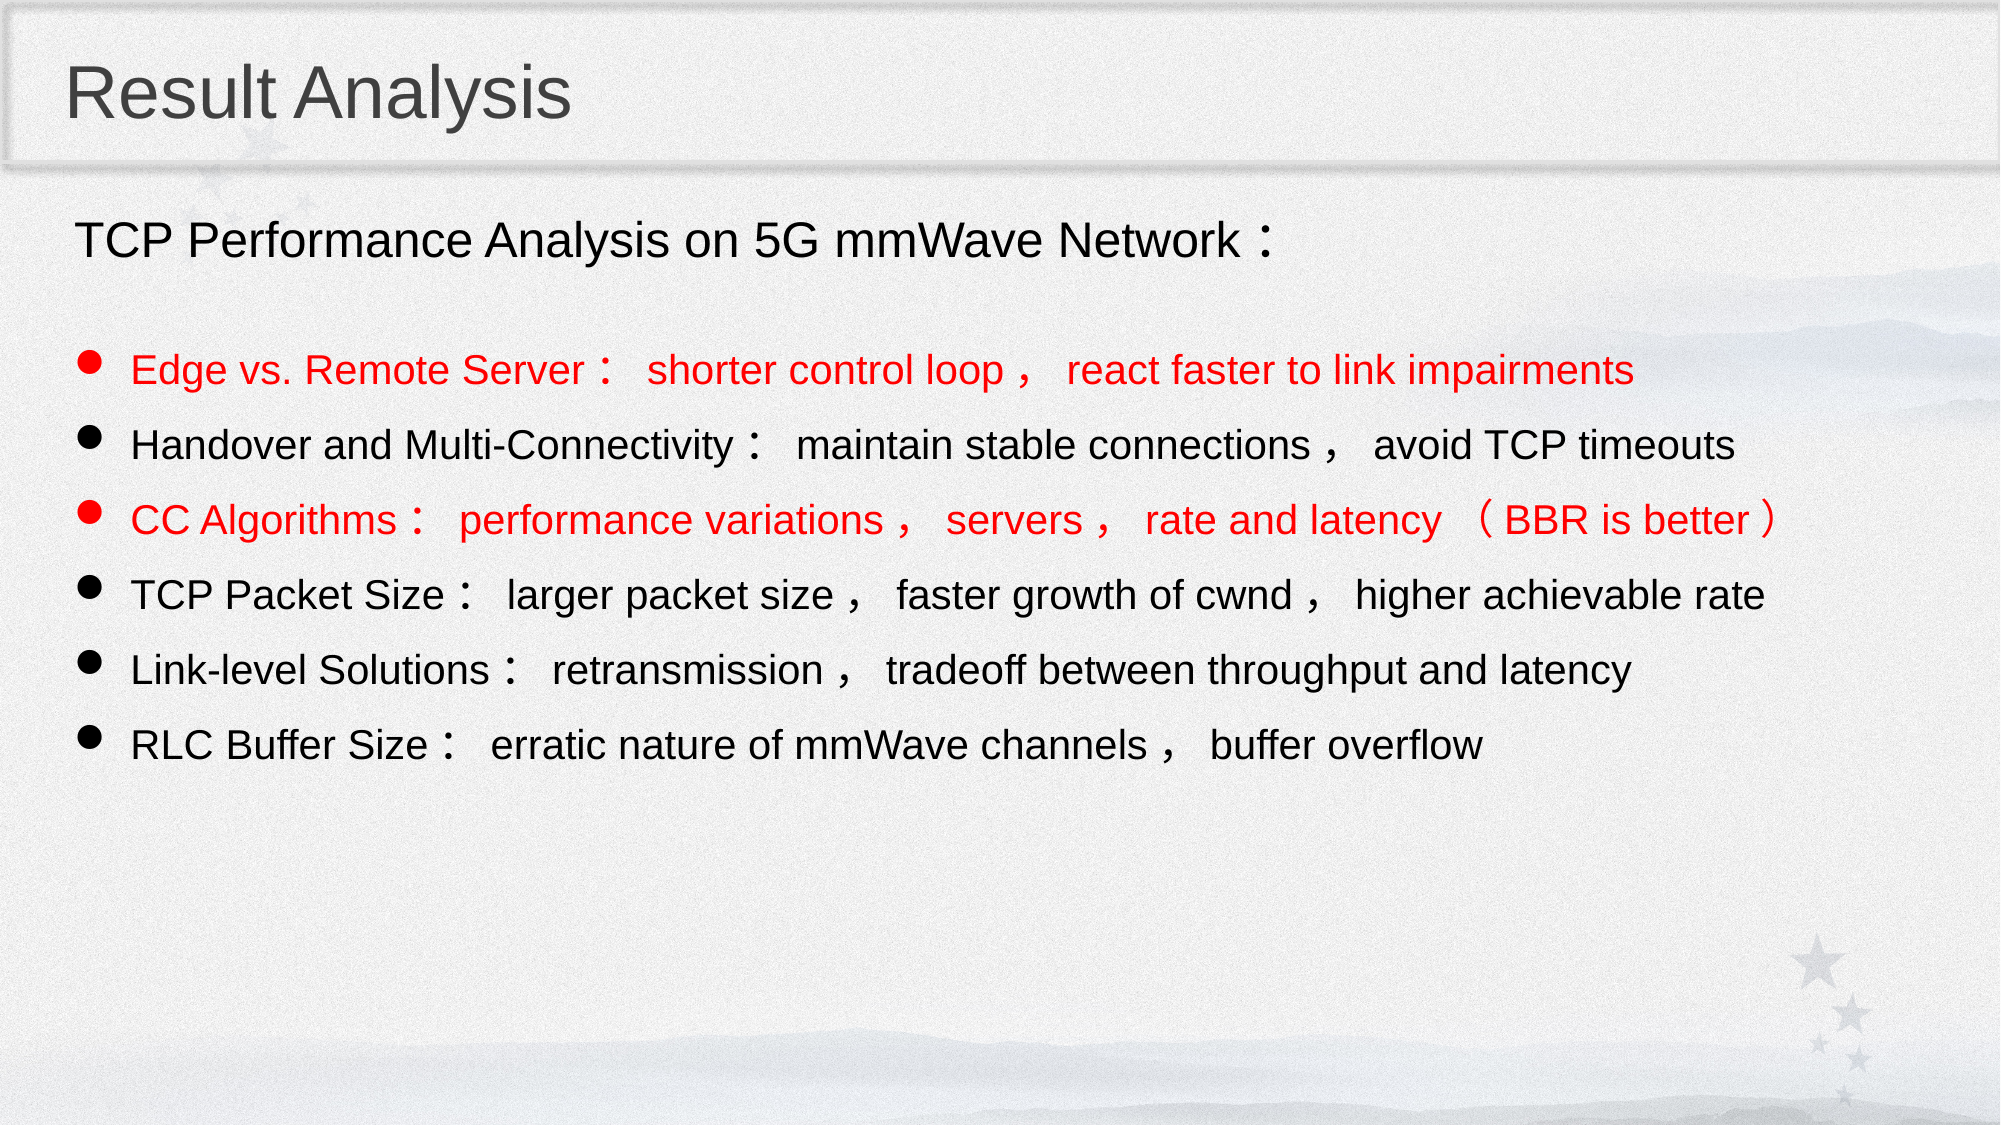

Result Analysis
TCP Performance Analysis on 5G mmWave Network：
Edge vs. Remote Server：shorter control loop，react faster to link impairments
Handover and Multi-Connectivity：maintain stable connections，avoid TCP timeouts
CC Algorithms：performance variations，servers，rate and latency（BBR is better）
TCP Packet Size：larger packet size，faster growth of cwnd，higher achievable rate
Link-level Solutions：retransmission，tradeoff between throughput and latency
RLC Buffer Size：erratic nature of mmWave channels，buffer overflow